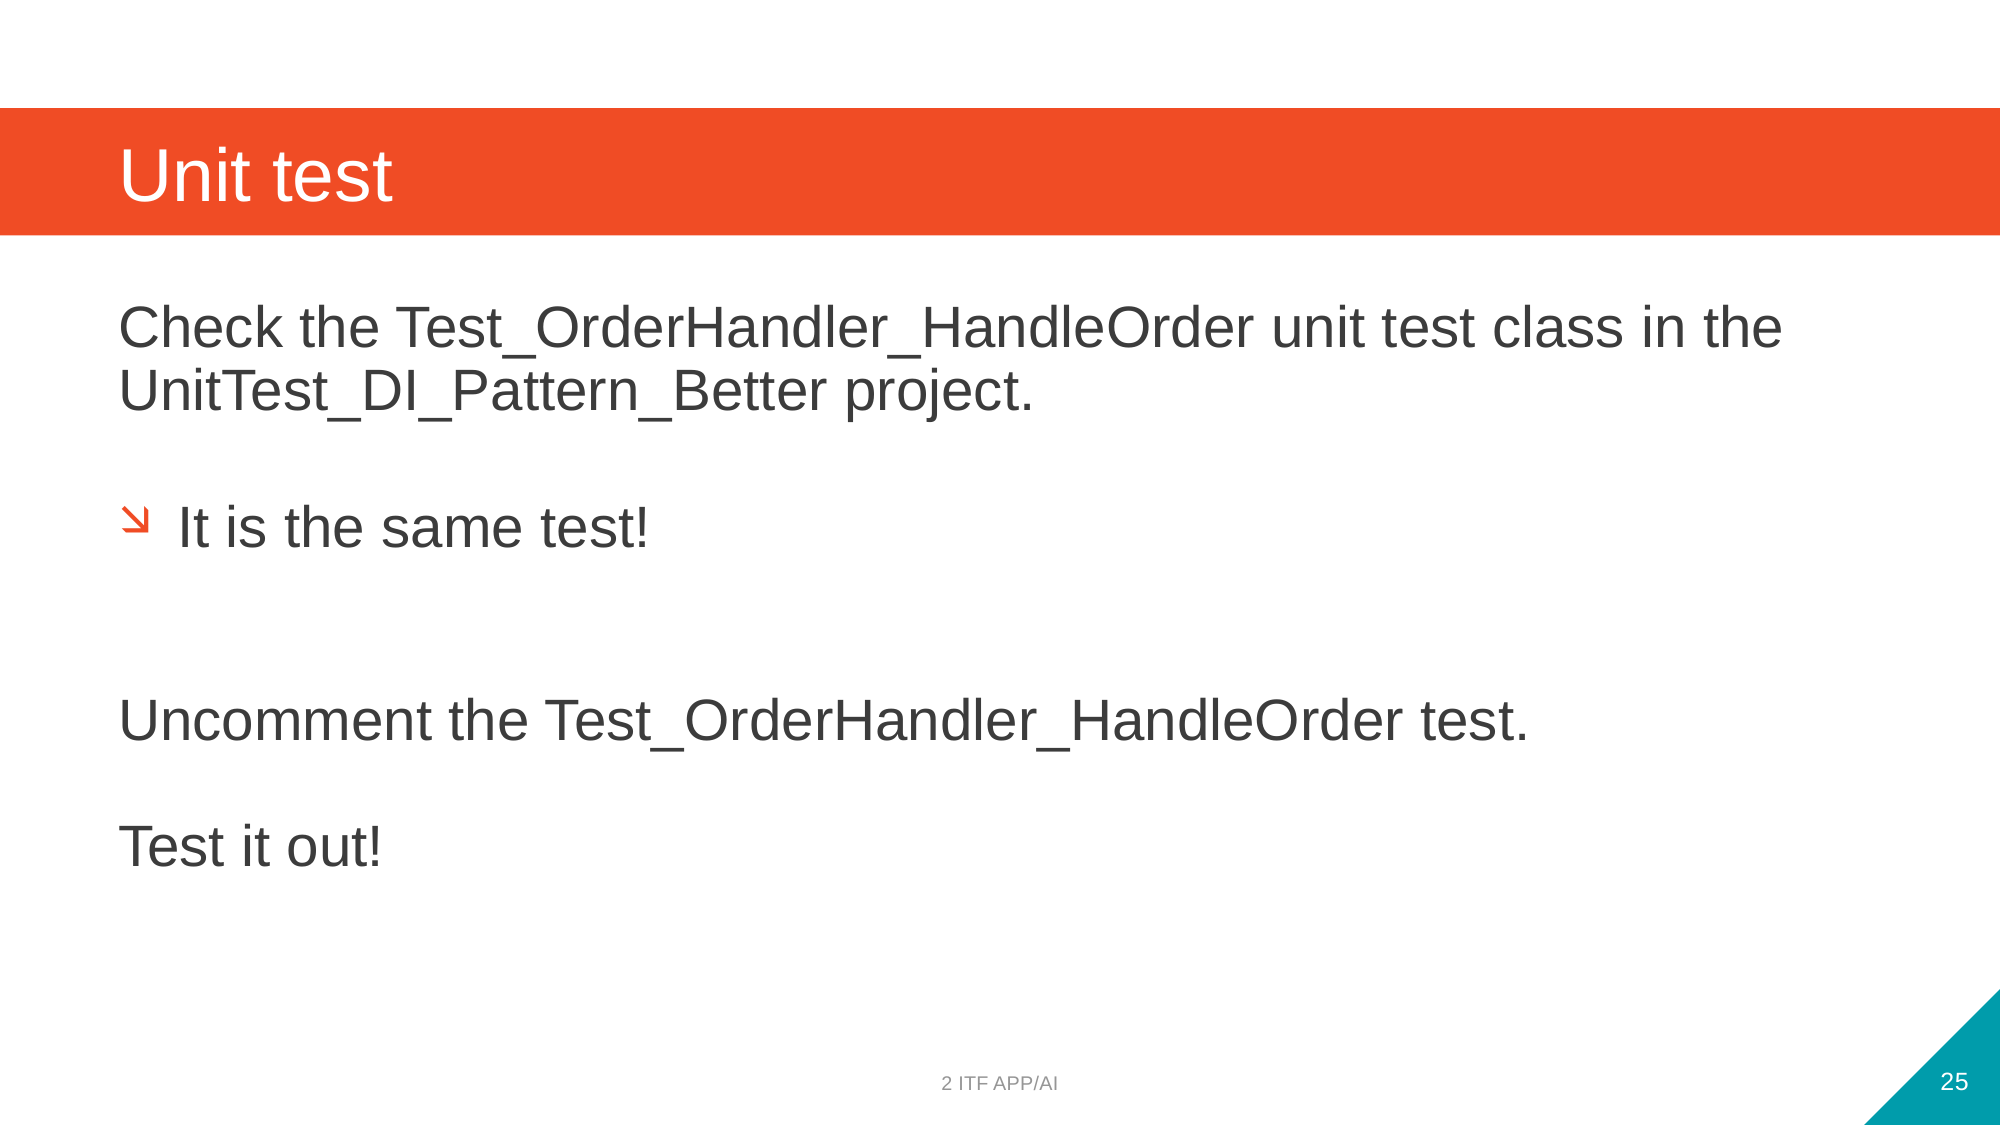

# Unit test
Check the Test_OrderHandler_HandleOrder unit test class in the UnitTest_DI_Pattern_Better project.
It is the same test!
Uncomment the Test_OrderHandler_HandleOrder test.
Test it out!

25
2 ITF APP/AI